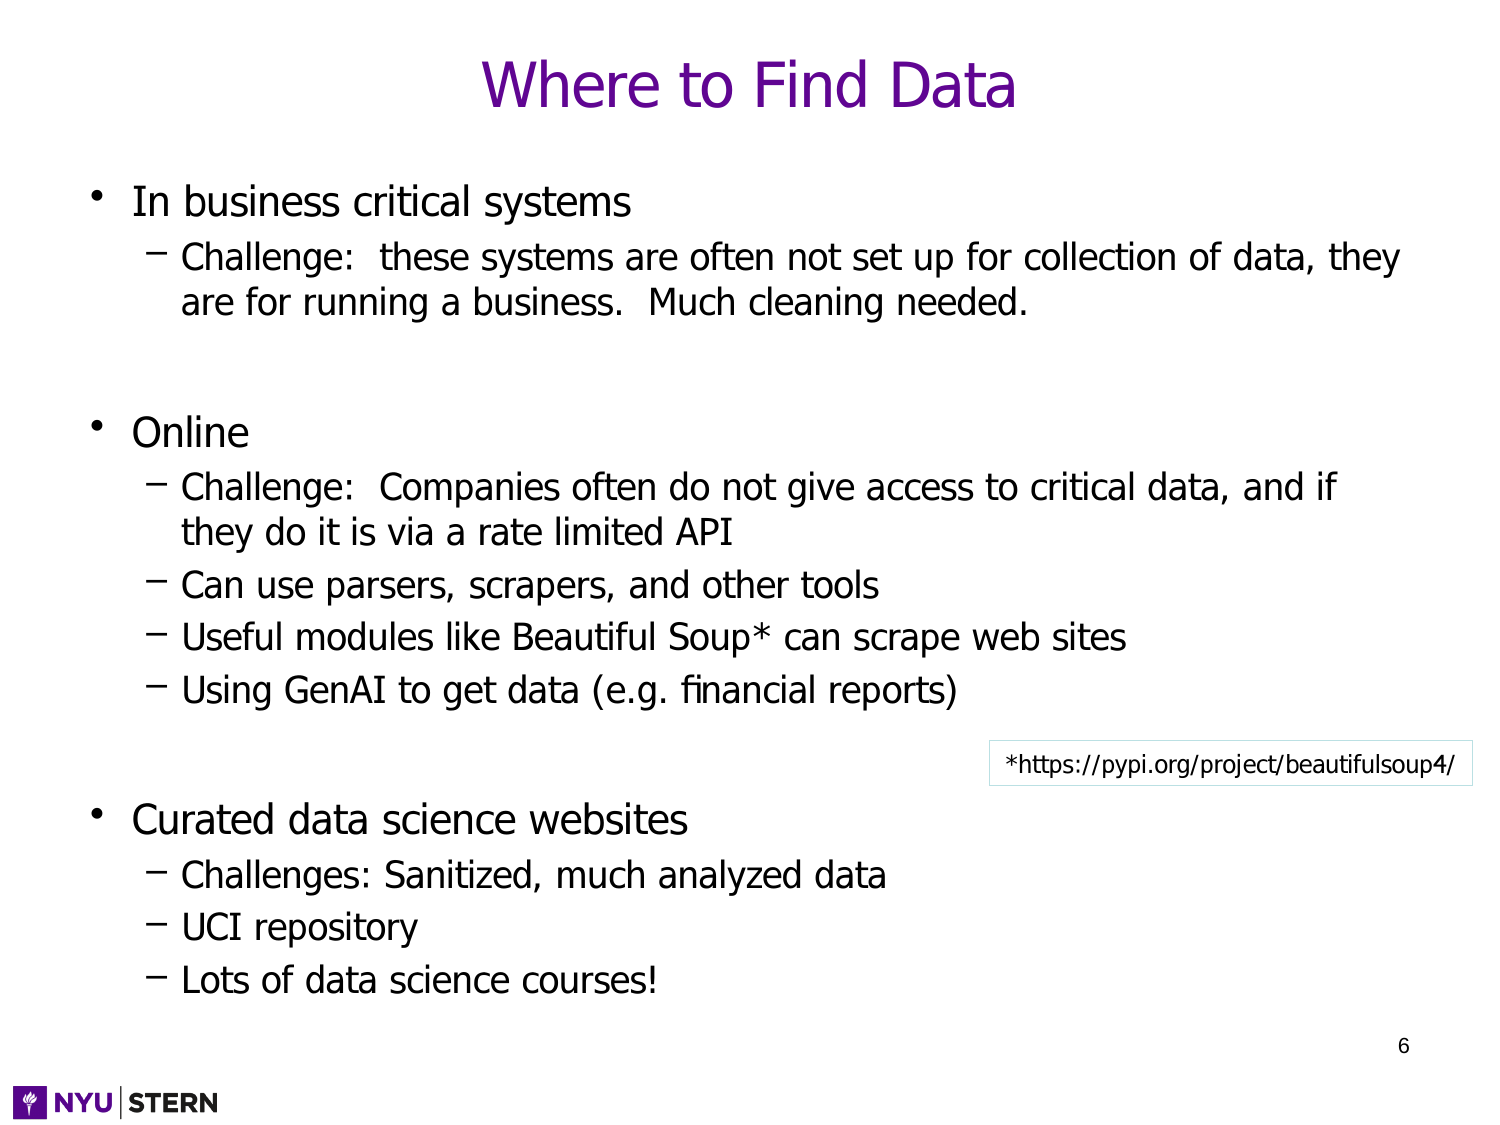

# Where to Find Data
In business critical systems
Challenge:  these systems are often not set up for collection of data, they are for running a business.  Much cleaning needed.

Online
Challenge:  Companies often do not give access to critical data, and if they do it is via a rate limited API
Can use parsers, scrapers, and other tools
Useful modules like Beautiful Soup* can scrape web sites
Using GenAI to get data (e.g. financial reports)

Curated data science websites
Challenges: Sanitized, much analyzed data
UCI repository
Lots of data science courses!
*https://pypi.org/project/beautifulsoup4/
6